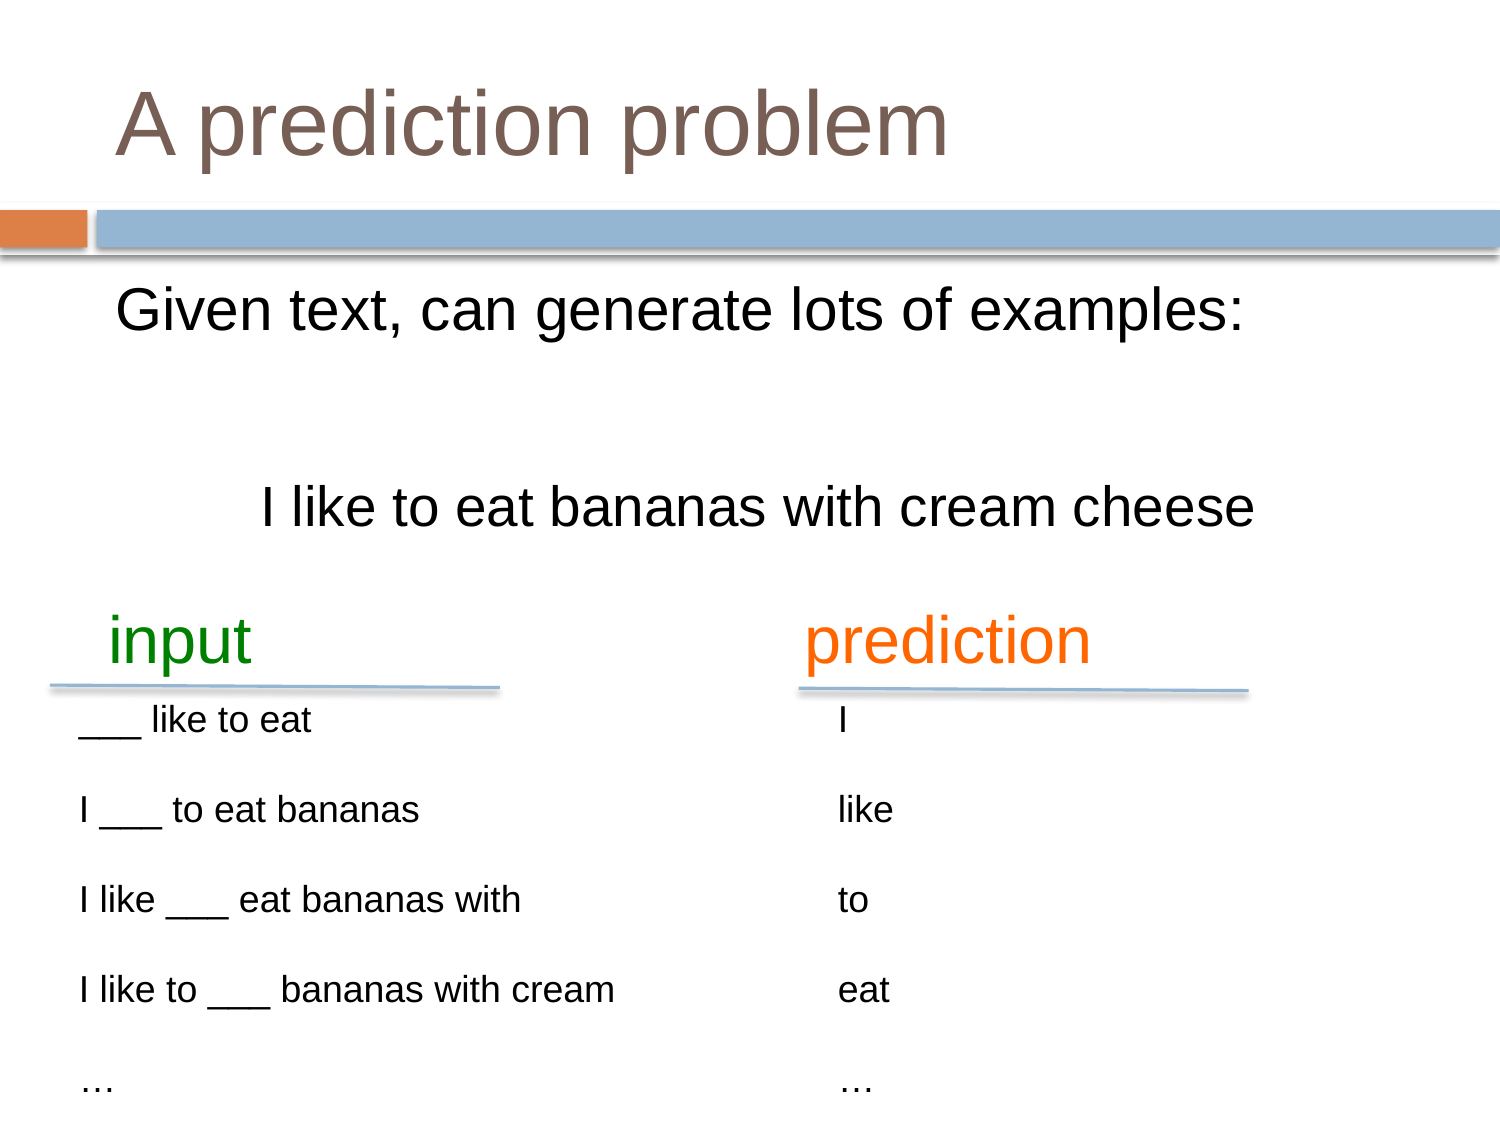

# A prediction problem
Given text, can generate lots of examples:
I like to eat bananas with cream cheese
input
prediction
___ like to eat

I ___ to eat bananas

I like ___ eat bananas with

I like to ___ bananas with cream

…
I

like

to

eat

…